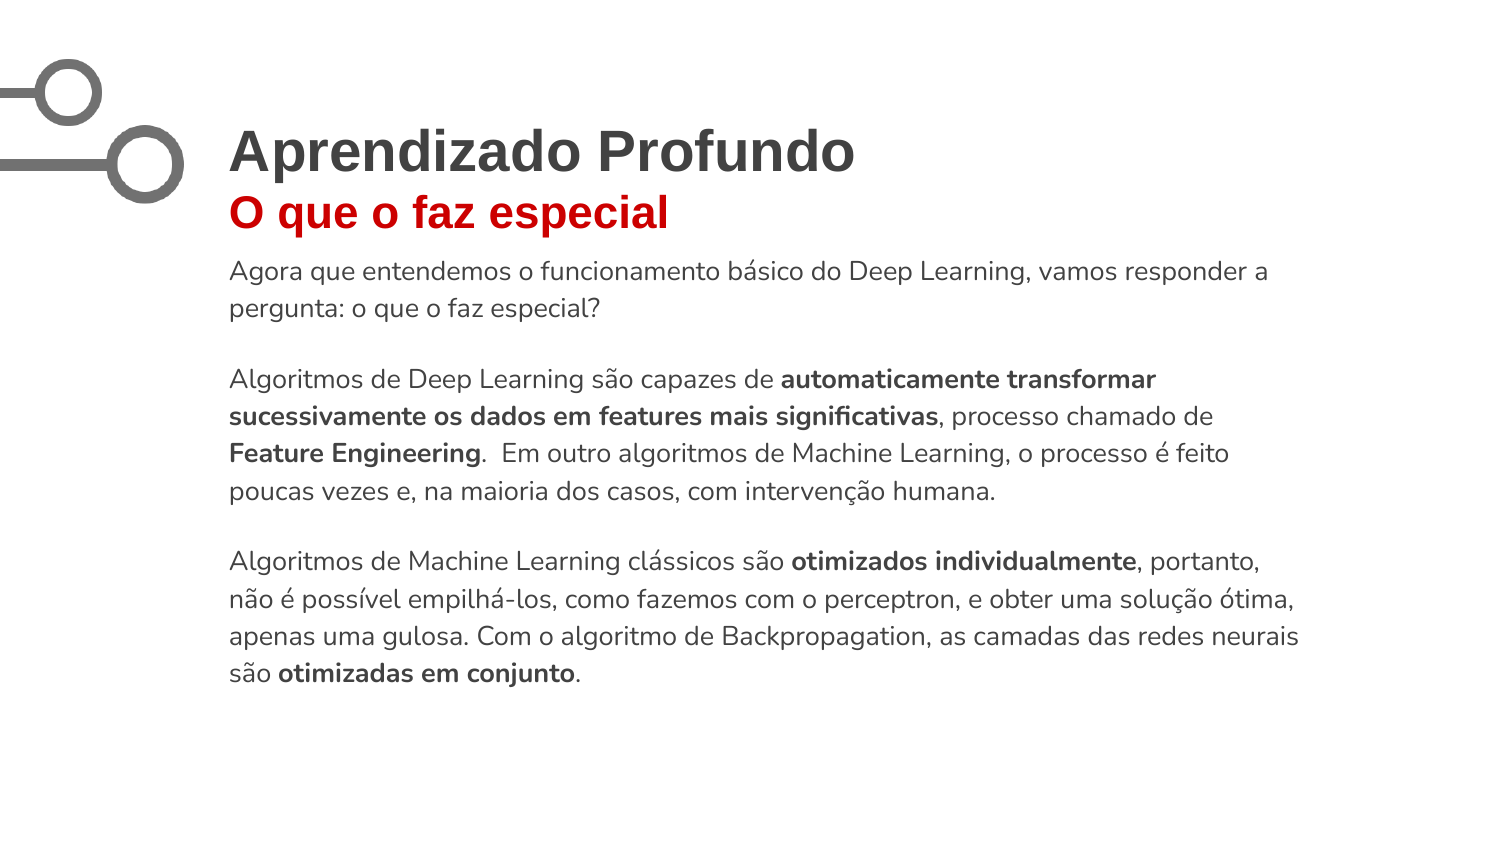

# Aprendizado Profundo
O que o faz especial
Agora que entendemos o funcionamento básico do Deep Learning, vamos responder a pergunta: o que o faz especial?
Algoritmos de Deep Learning são capazes de automaticamente transformar sucessivamente os dados em features mais significativas, processo chamado de Feature Engineering.  Em outro algoritmos de Machine Learning, o processo é feito poucas vezes e, na maioria dos casos, com intervenção humana.
Algoritmos de Machine Learning clássicos são otimizados individualmente, portanto, não é possível empilhá-los, como fazemos com o perceptron, e obter uma solução ótima, apenas uma gulosa. Com o algoritmo de Backpropagation, as camadas das redes neurais são otimizadas em conjunto.